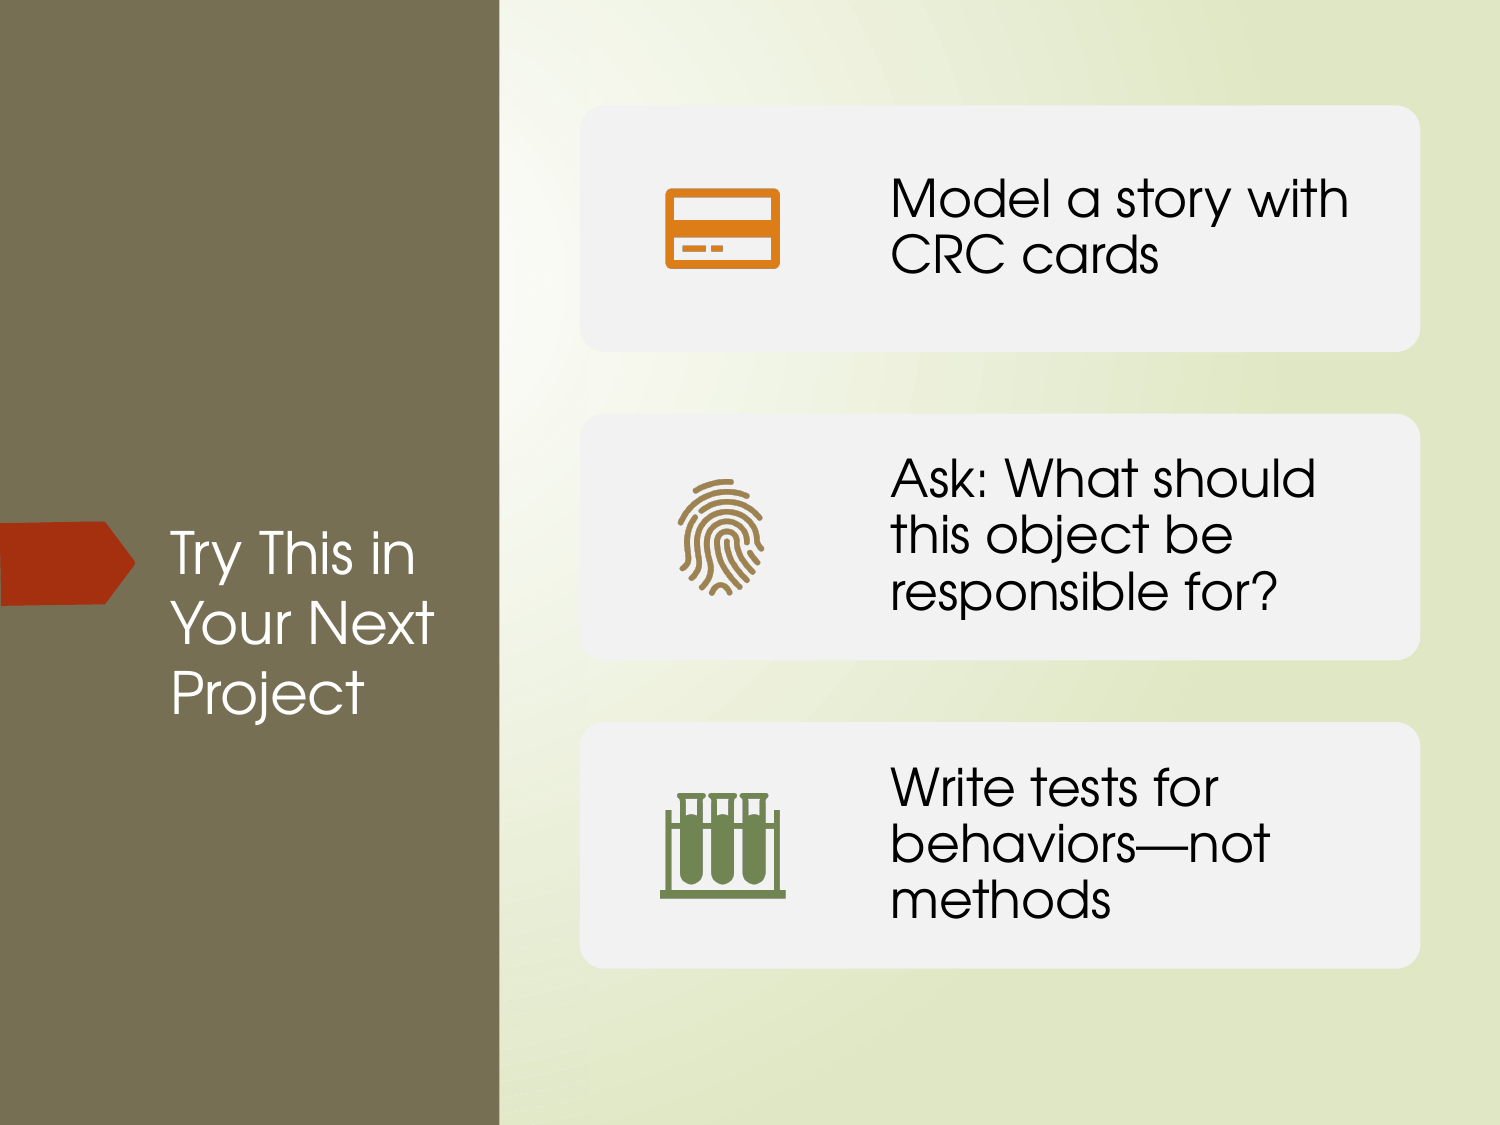

Model a story with CRC cards
Ask: What should this object be responsible for?
Write tests for behaviors—not methods
# Try This in Your Next Project